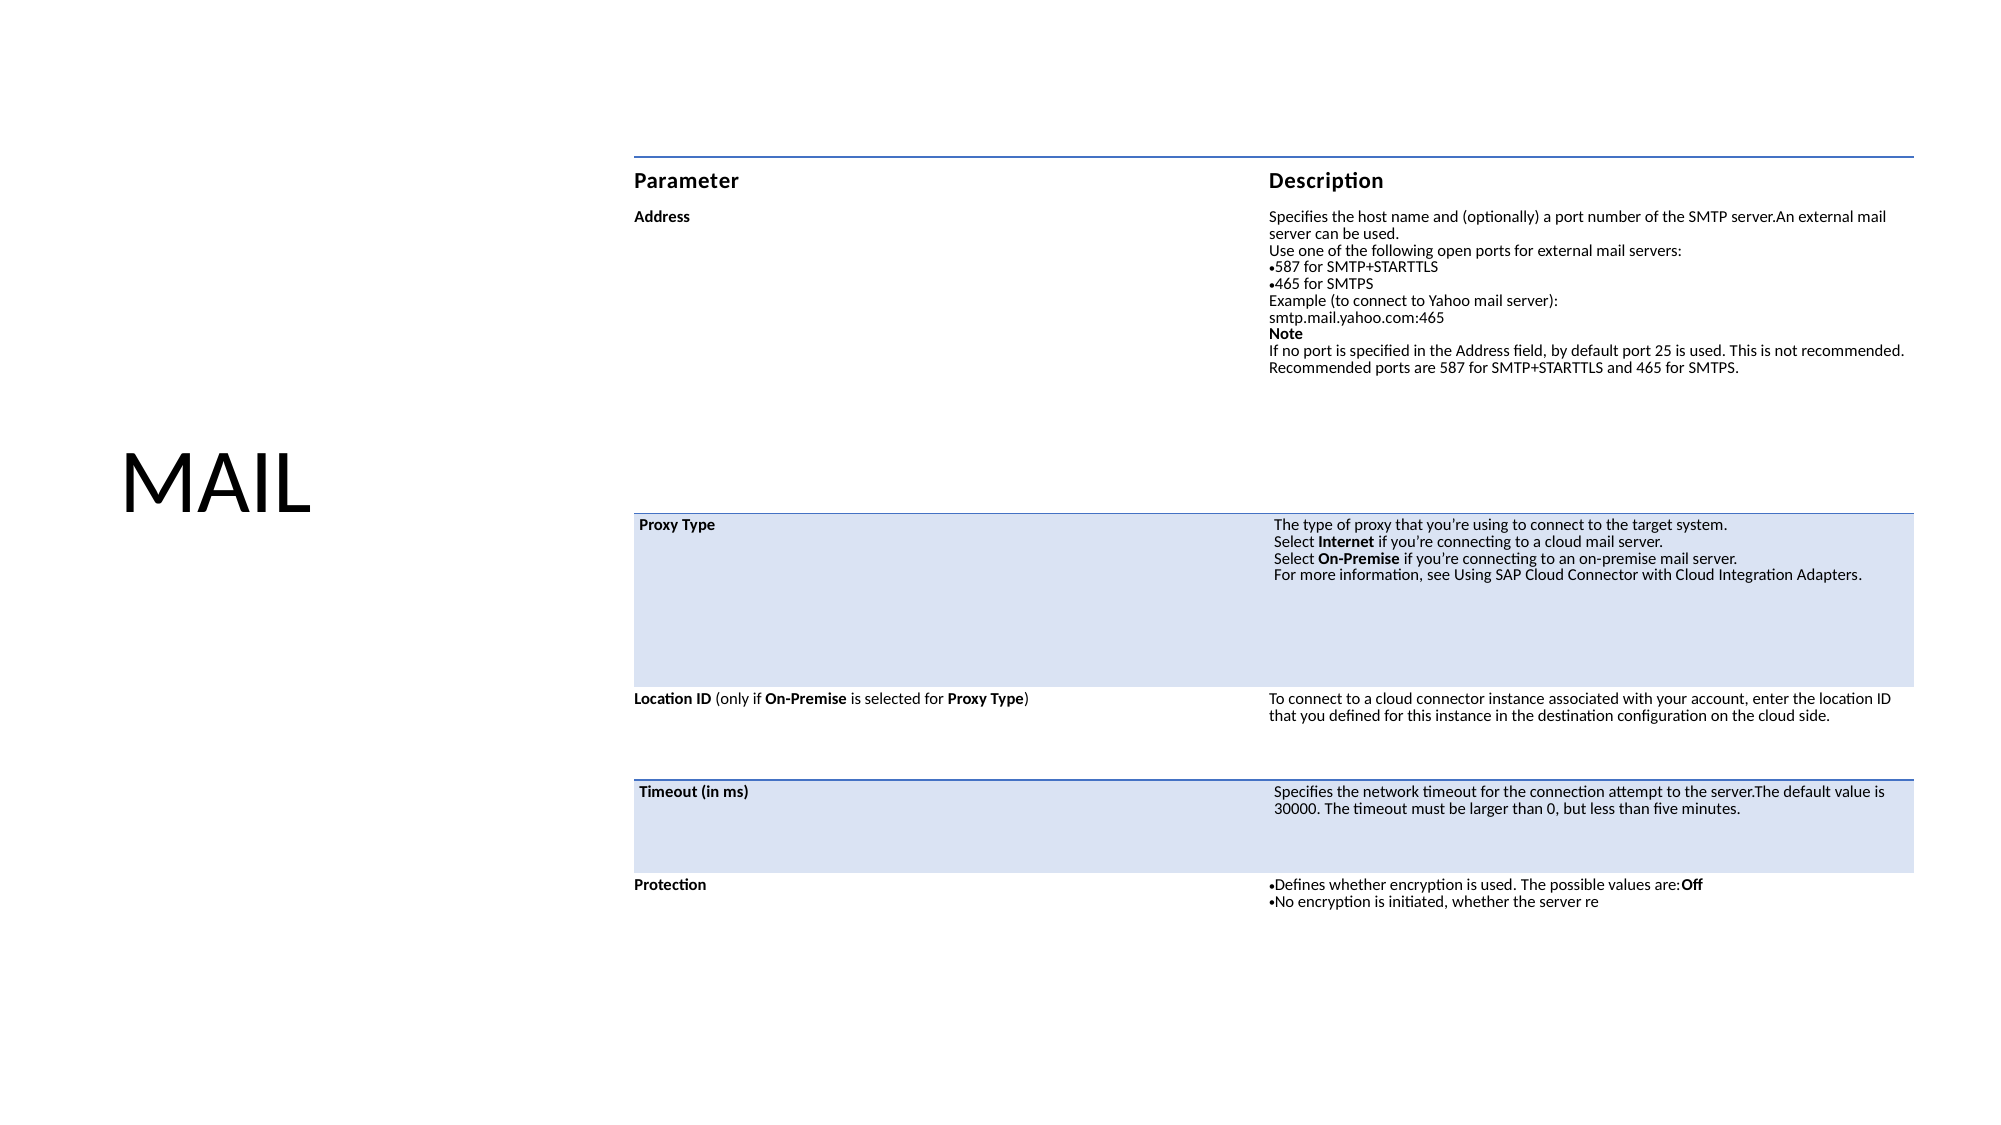

| Parameter | Description |
| --- | --- |
| Address | Specifies the host name and (optionally) a port number of the SMTP server.An external mail server can be used. Use one of the following open ports for external mail servers: 587 for SMTP+STARTTLS 465 for SMTPS Example (to connect to Yahoo mail server): smtp.mail.yahoo.com:465 Note If no port is specified in the Address field, by default port 25 is used. This is not recommended. Recommended ports are 587 for SMTP+STARTTLS and 465 for SMTPS. |
| Proxy Type | The type of proxy that you’re using to connect to the target system. Select Internet if you’re connecting to a cloud mail server. Select On-Premise if you’re connecting to an on-premise mail server. For more information, see Using SAP Cloud Connector with Cloud Integration Adapters. |
| Location ID (only if On-Premise is selected for Proxy Type) | To connect to a cloud connector instance associated with your account, enter the location ID that you defined for this instance in the destination configuration on the cloud side. |
| Timeout (in ms) | Specifies the network timeout for the connection attempt to the server.The default value is 30000. The timeout must be larger than 0, but less than five minutes. |
| Protection | Defines whether encryption is used. The possible values are:Off No encryption is initiated, whether the server re |
# MAIL